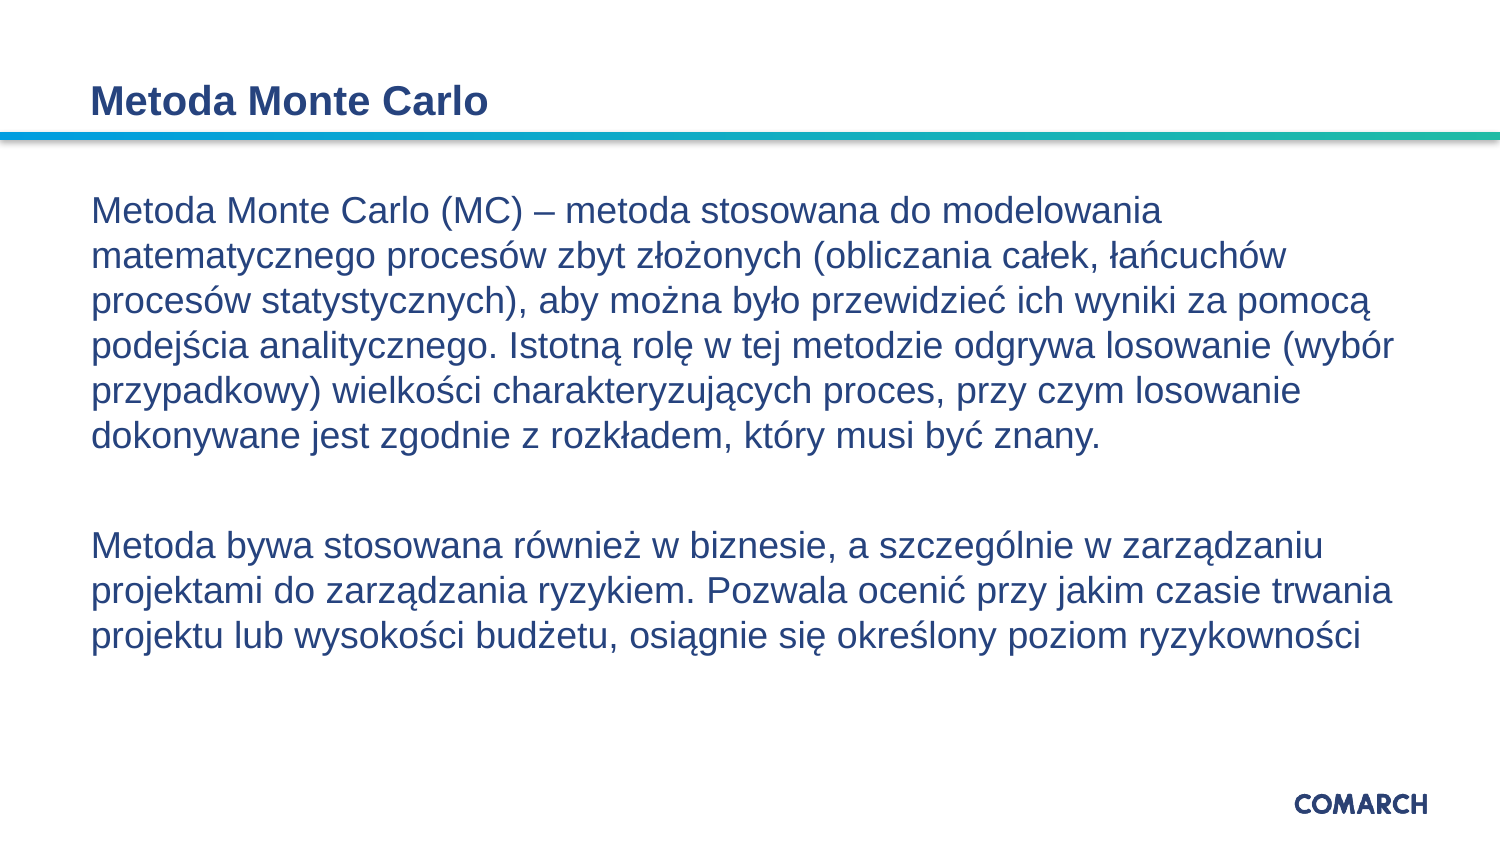

# Metoda Monte Carlo
Metoda Monte Carlo (MC) – metoda stosowana do modelowania matematycznego procesów zbyt złożonych (obliczania całek, łańcuchów procesów statystycznych), aby można było przewidzieć ich wyniki za pomocą podejścia analitycznego. Istotną rolę w tej metodzie odgrywa losowanie (wybór przypadkowy) wielkości charakteryzujących proces, przy czym losowanie dokonywane jest zgodnie z rozkładem, który musi być znany.
Metoda bywa stosowana również w biznesie, a szczególnie w zarządzaniu projektami do zarządzania ryzykiem. Pozwala ocenić przy jakim czasie trwania projektu lub wysokości budżetu, osiągnie się określony poziom ryzykowności